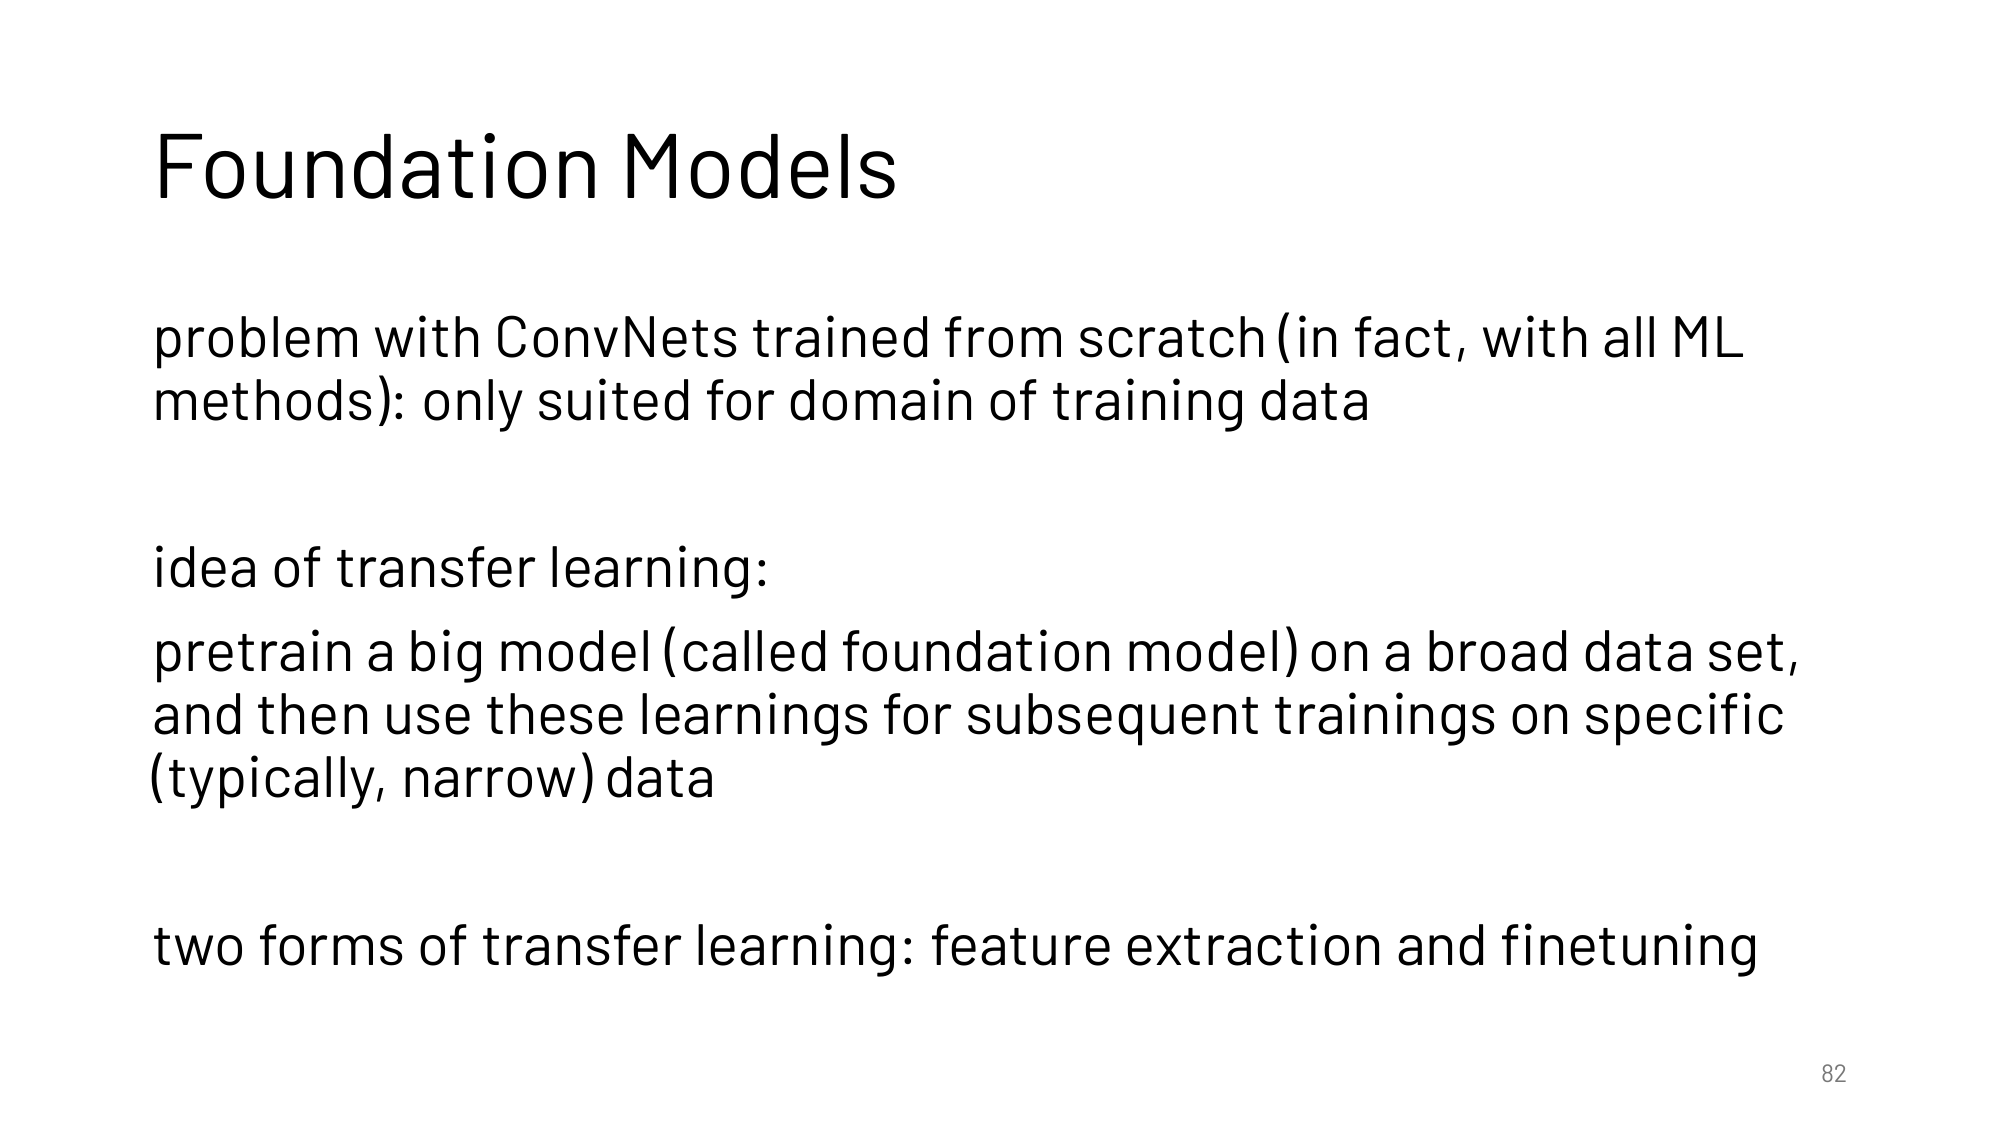

# Foundation Models
problem with ConvNets trained from scratch (in fact, with all ML methods): only suited for domain of training data

idea of transfer learning:
pretrain a big model (called foundation model) on a broad data set, and then use these learnings for subsequent trainings on specific (typically, narrow) data

two forms of transfer learning: feature extraction and finetuning
82